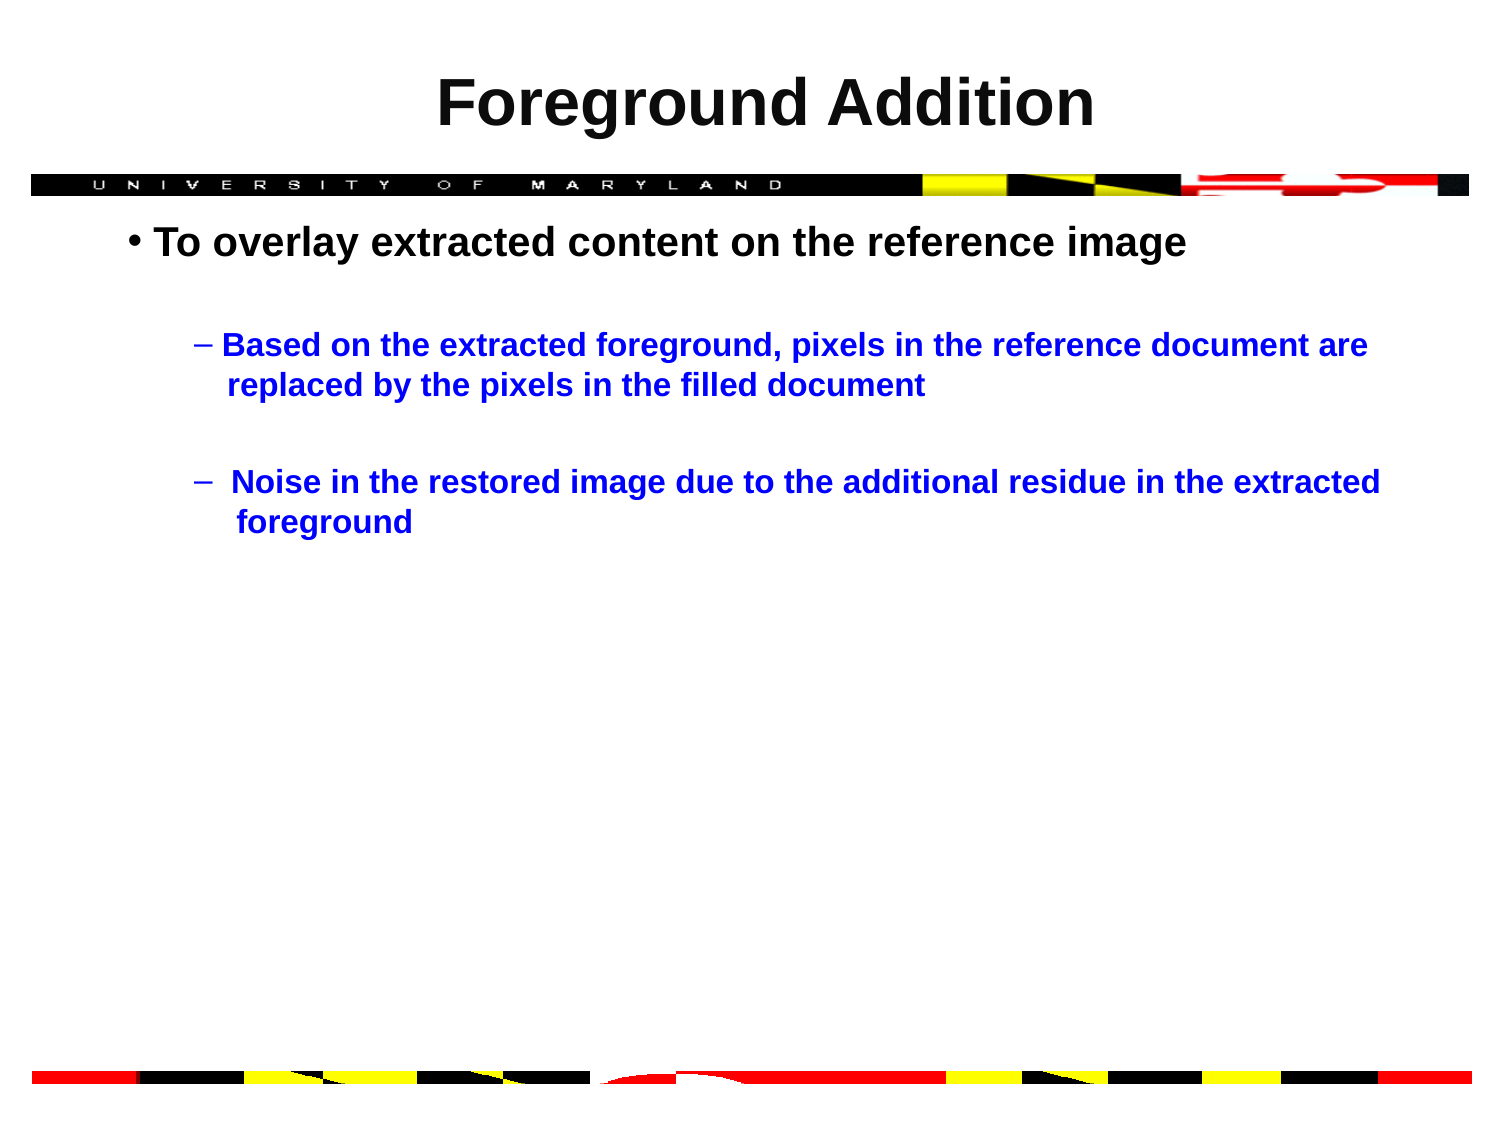

# Foreground Addition
 To overlay extracted content on the reference image
 Based on the extracted foreground, pixels in the reference document are
   replaced by the pixels in the filled document

  Noise in the restored image due to the additional residue in the extracted
    foreground